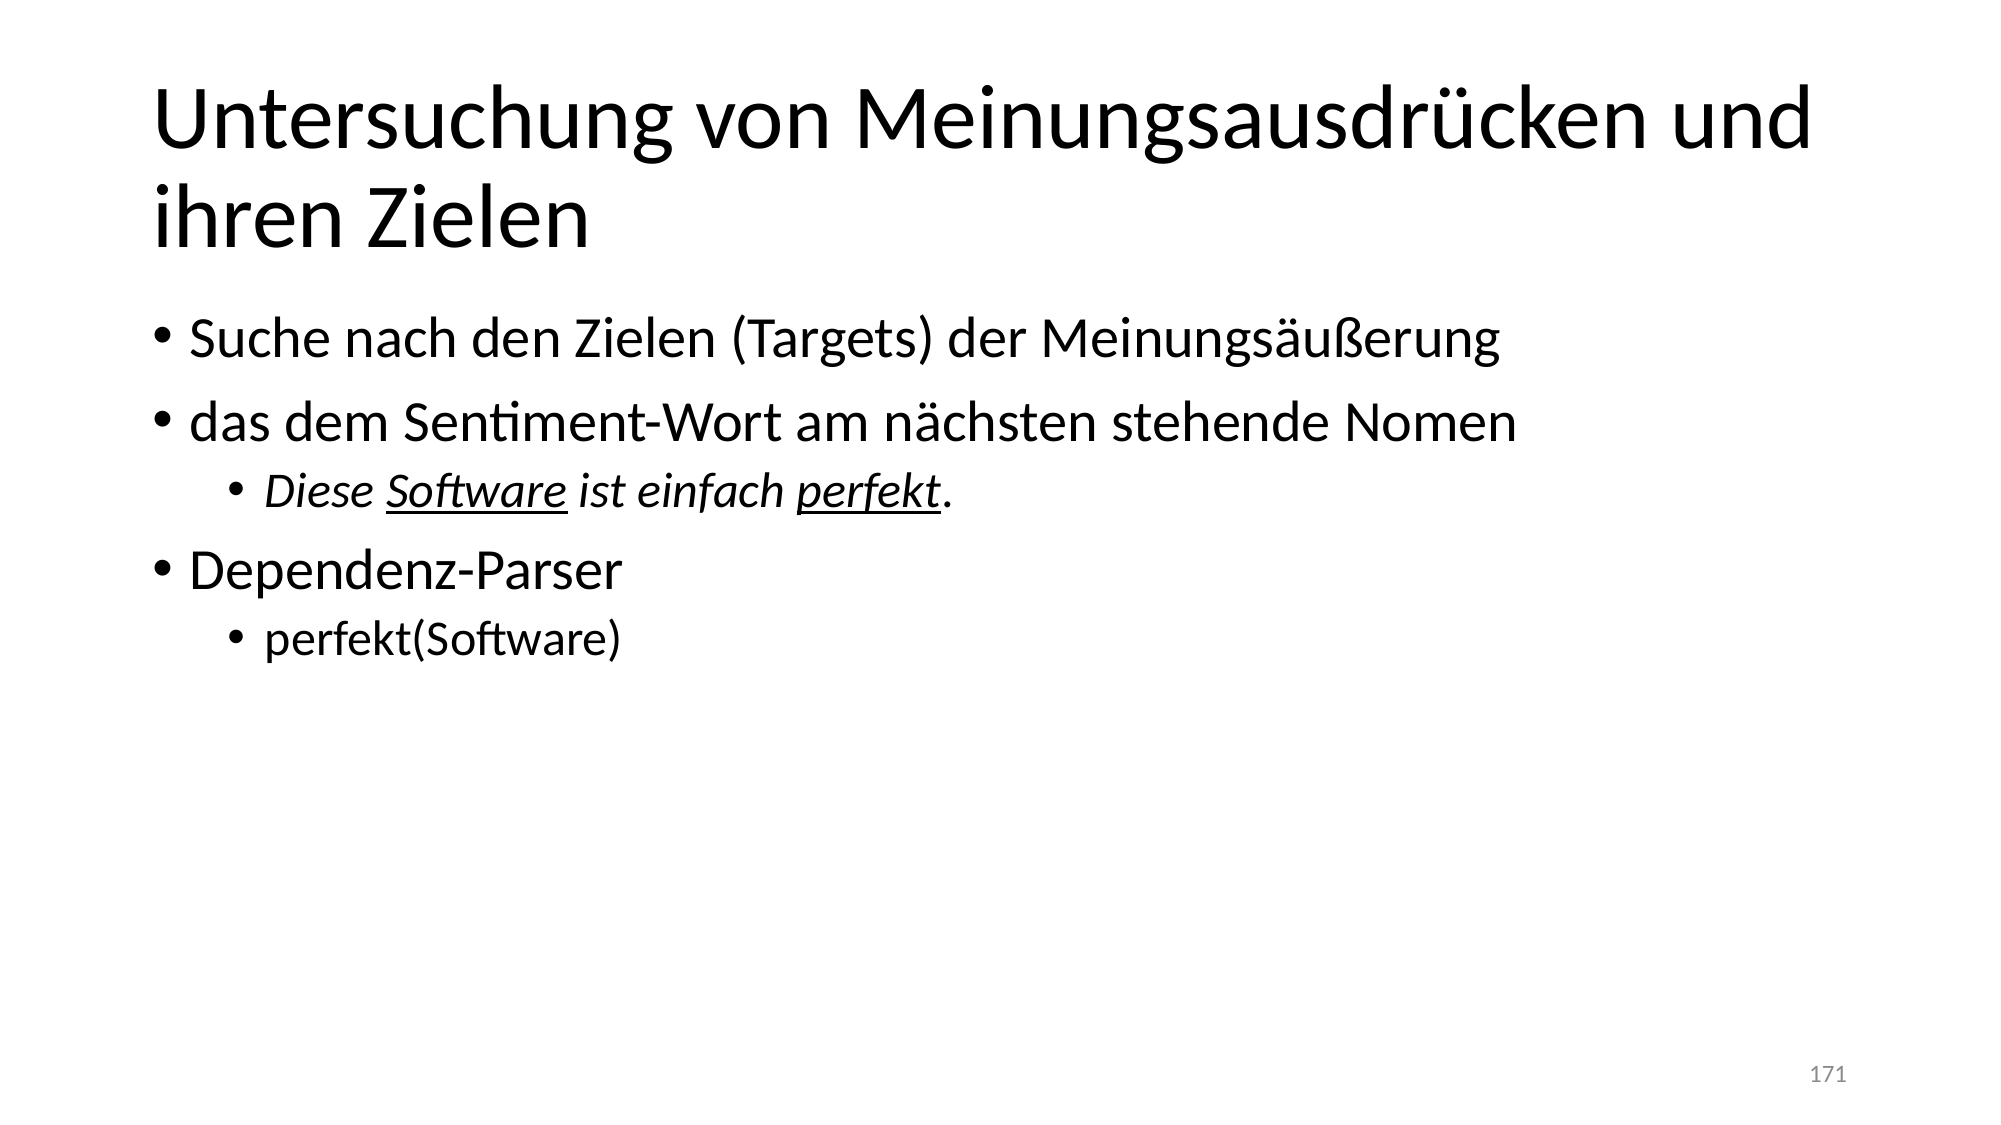

# Untersuchung von Meinungsausdrücken und ihren Zielen
Suche nach den Zielen (Targets) der Meinungsäußerung
das dem Sentiment-Wort am nächsten stehende Nomen
Diese Software ist einfach perfekt.
Dependenz-Parser
perfekt(Software)

171